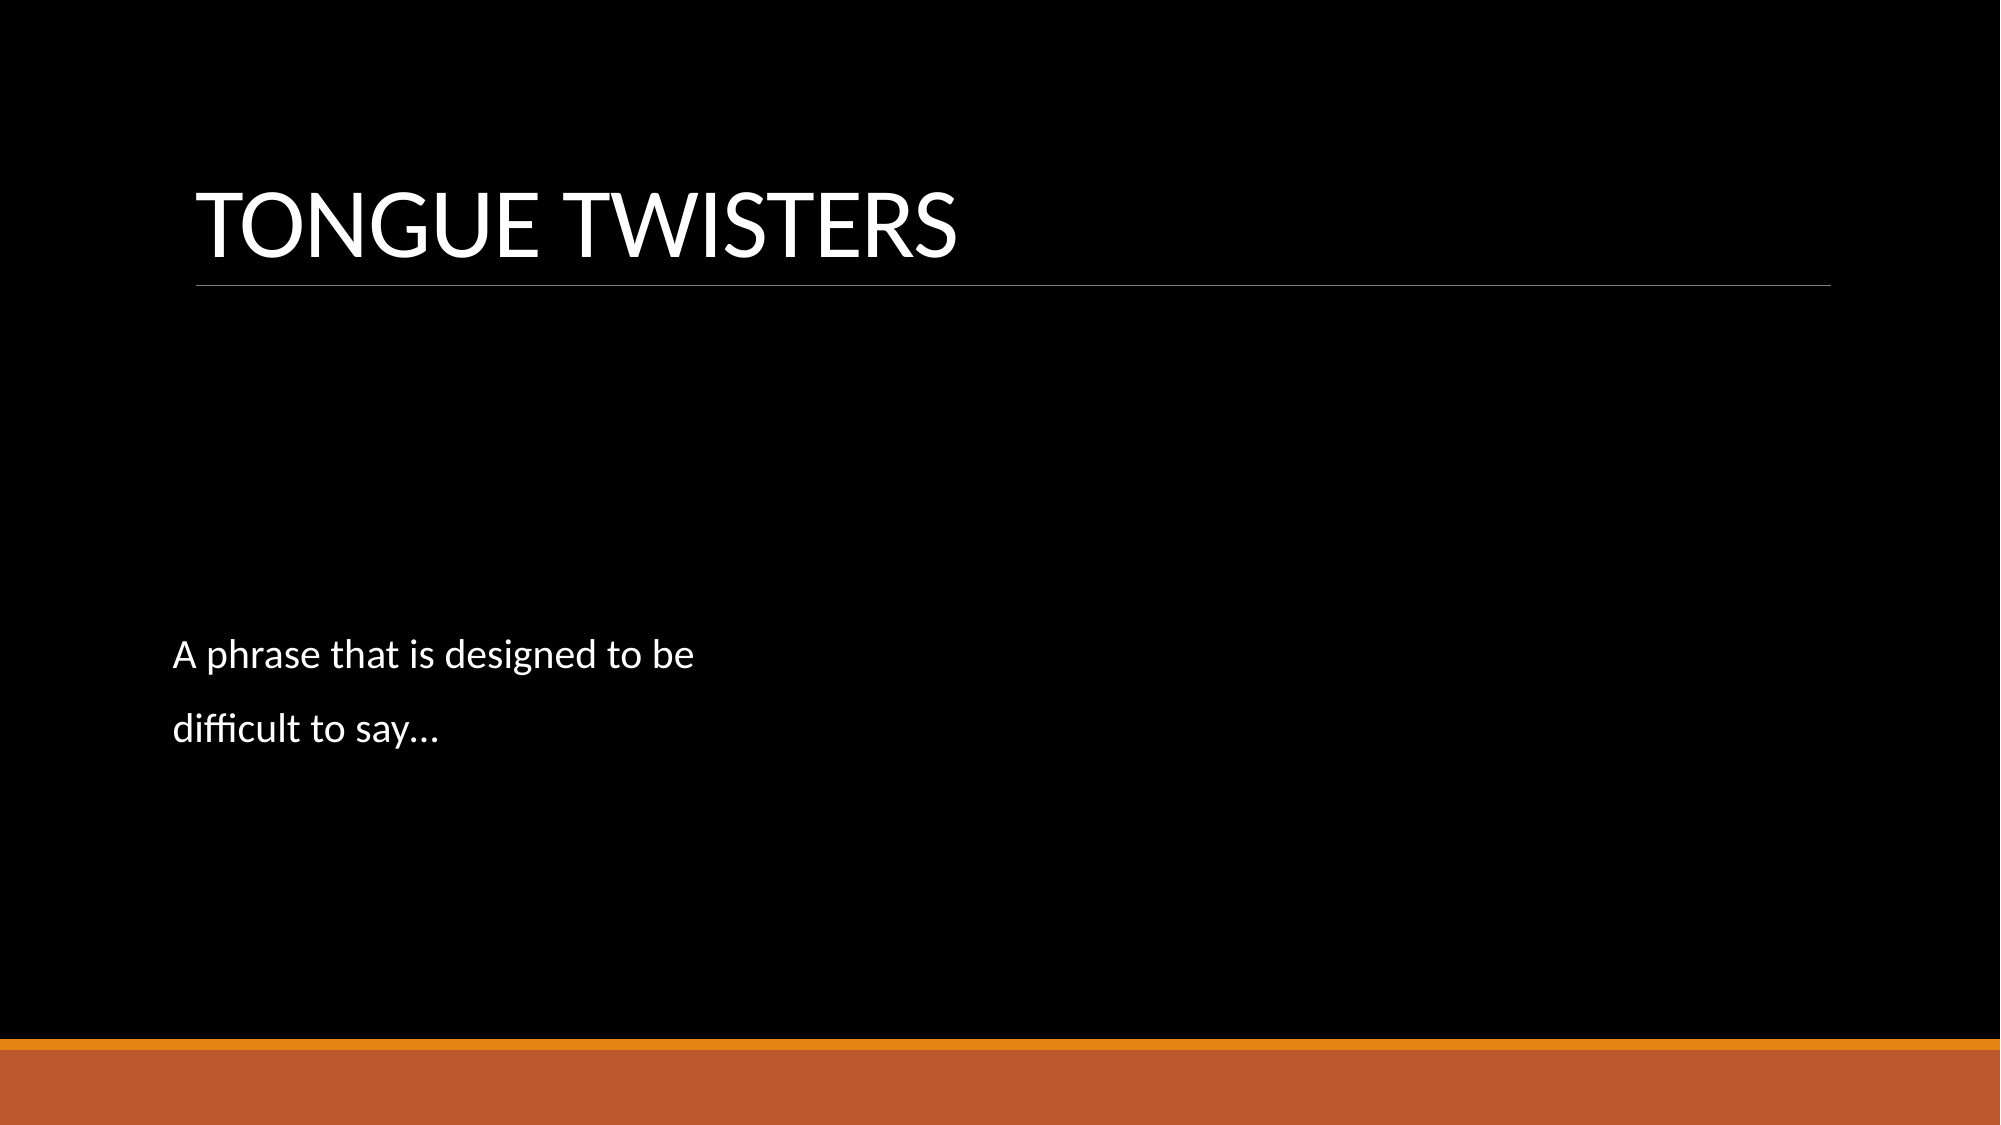

# TONGUE TWISTERS
A phrase that is designed to be
difficult to say…